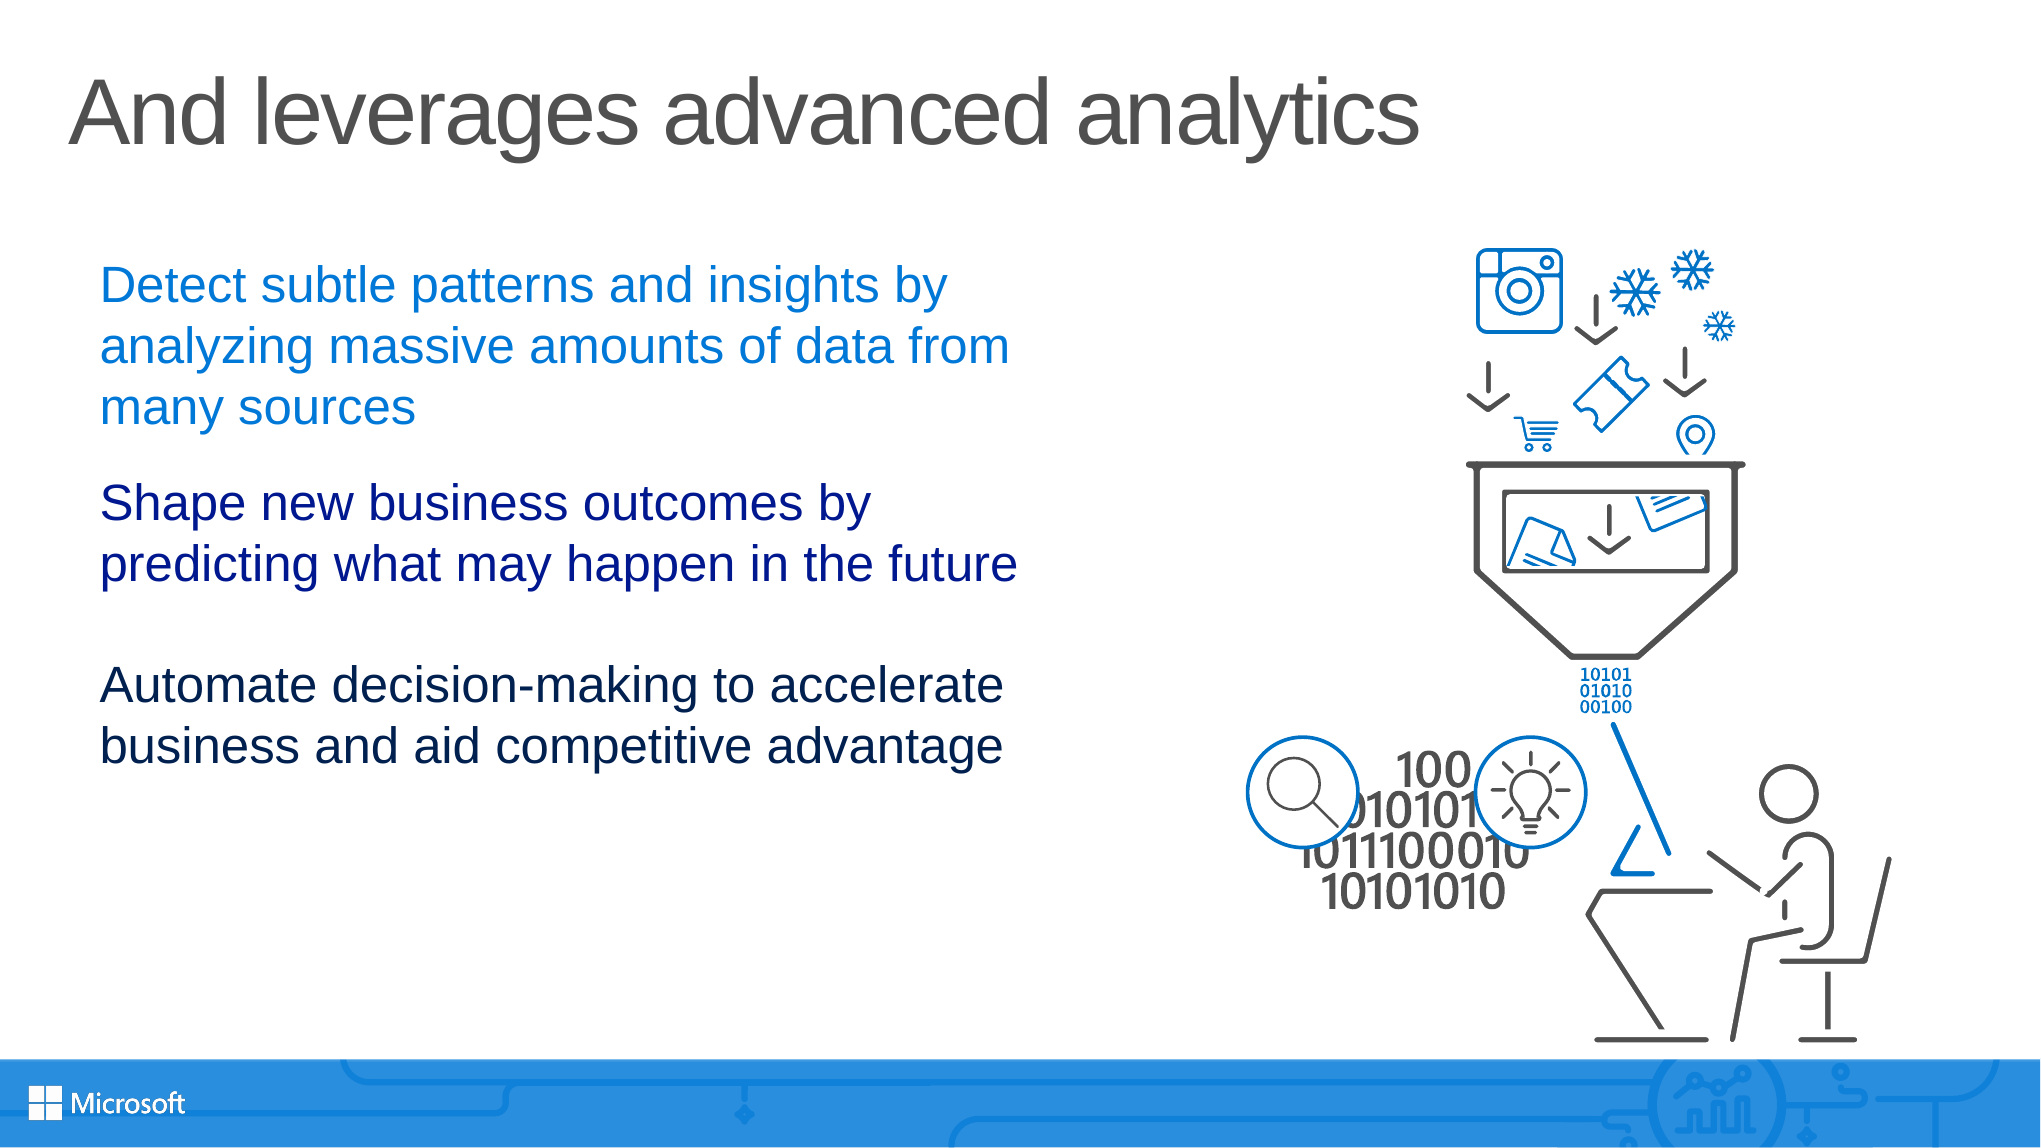

# And leverages advanced analytics
Detect subtle patterns and insights by analyzing massive amounts of data from many sources

Shape new business outcomes by predicting what may happen in the future

Automate decision-making to accelerate business and aid competitive advantage